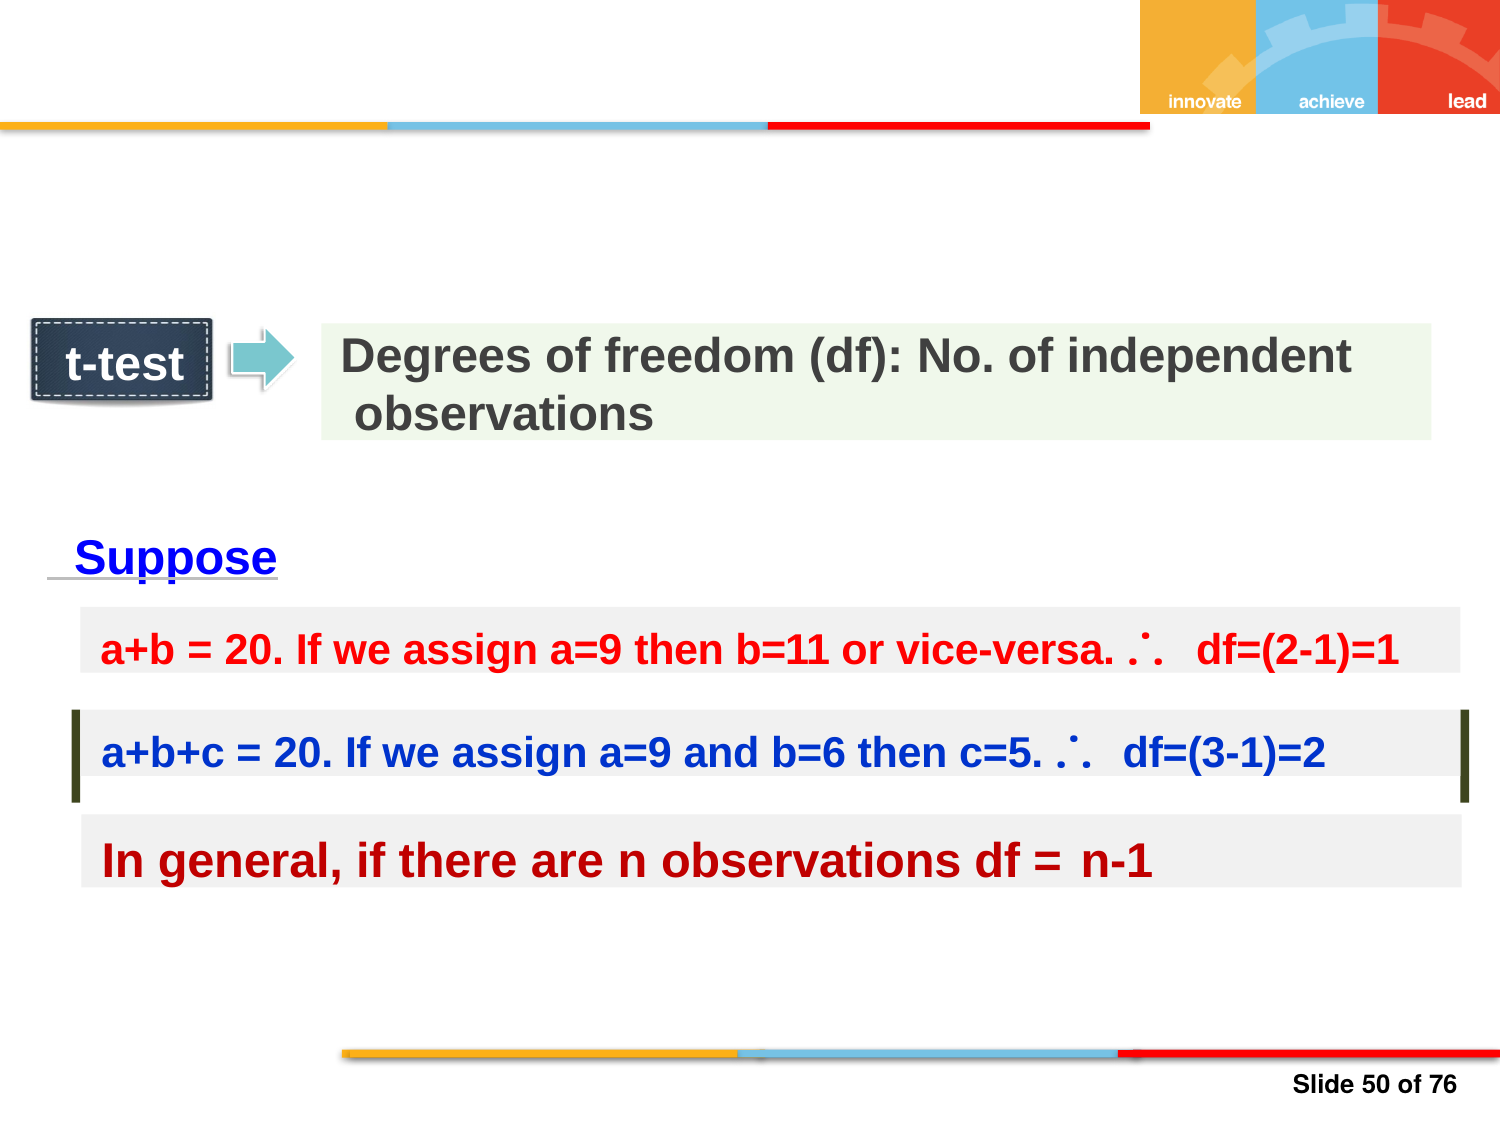

Degrees of freedom (df): No. of independent  observations
t-test
  Suppose
a+b = 20. If we assign a=9 then b=11 or vice-versa. ⸫ df=(2-1)=1

a+b+c = 20. If we assign a=9 and b=6 then c=5. ⸫ df=(3-1)=2
In general, if there are n observations df = n-1
|